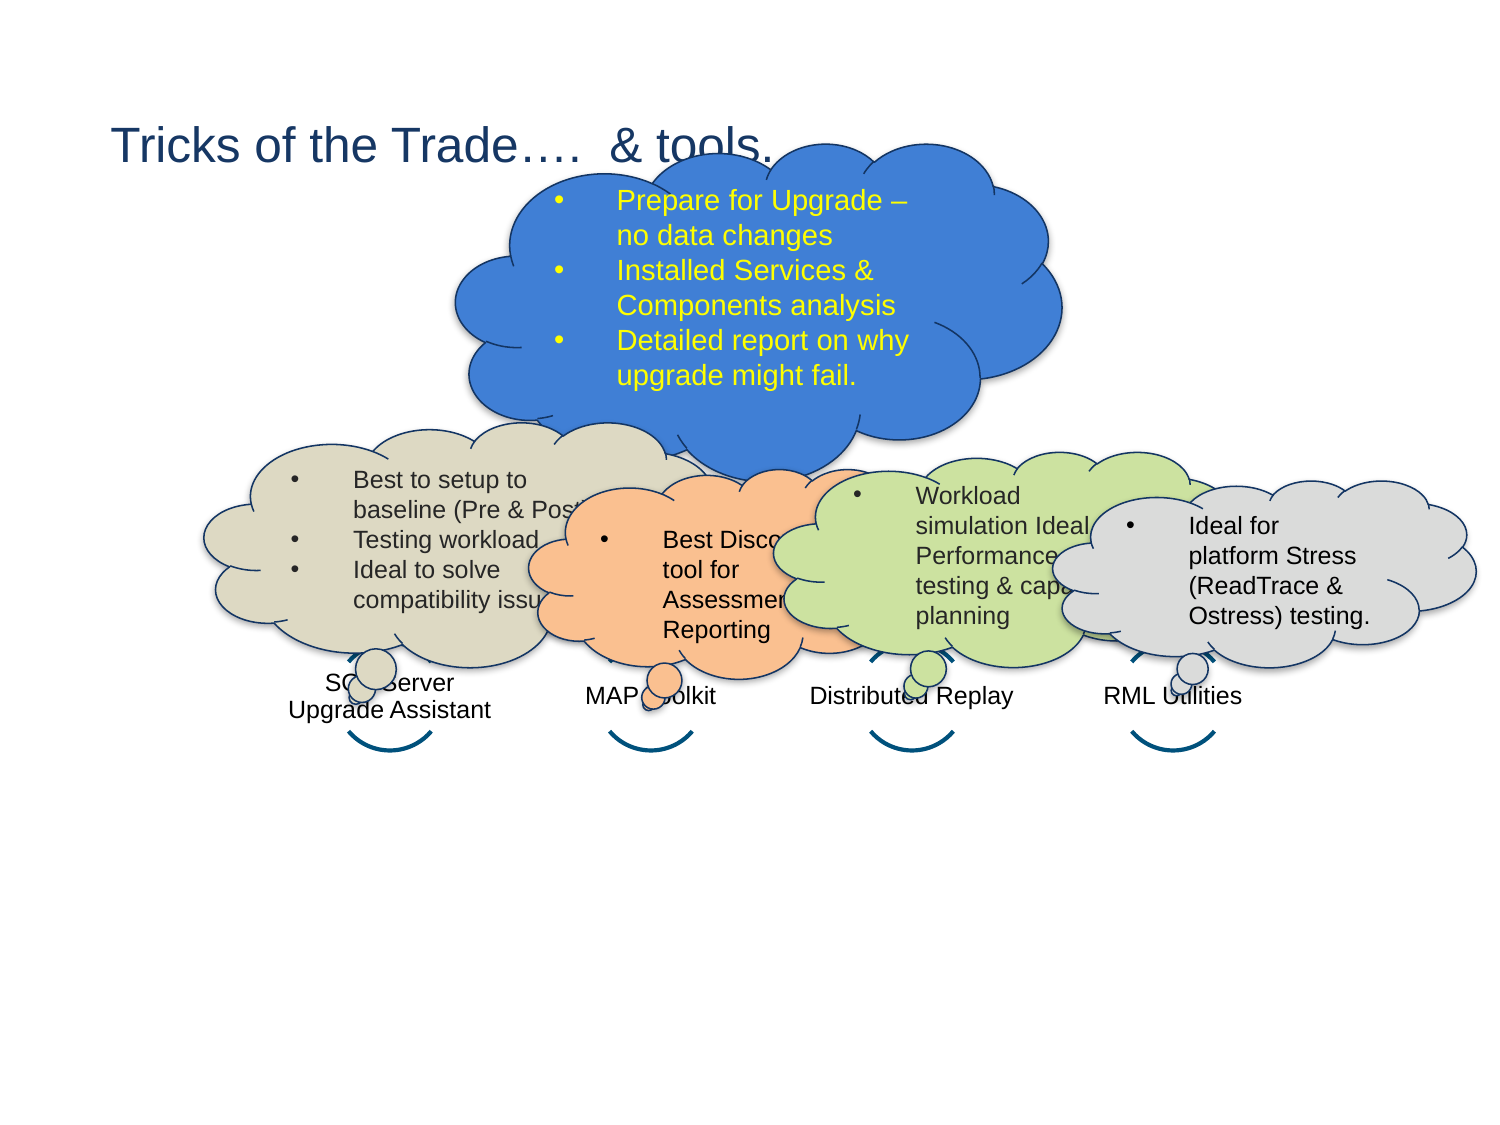

# Tricks of the Trade….  & tools.
Prepare for Upgrade – no data changes
Installed Services & Components analysis
Detailed report on why upgrade might fail.

Upgrade Tools
SQL Server Upgrade Assistant
MAP Toolkit
Distributed Replay
RML Utilities
SQL Server Upgrade Advisor
Best to setup to baseline (Pre & Post)
Testing workload
Ideal to solve compatibility issues
Workload simulation Ideal for Performance testing & capacity planning

Best Discovery tool for Assessment & Reporting
Ideal for platform Stress (ReadTrace & Ostress) testing.